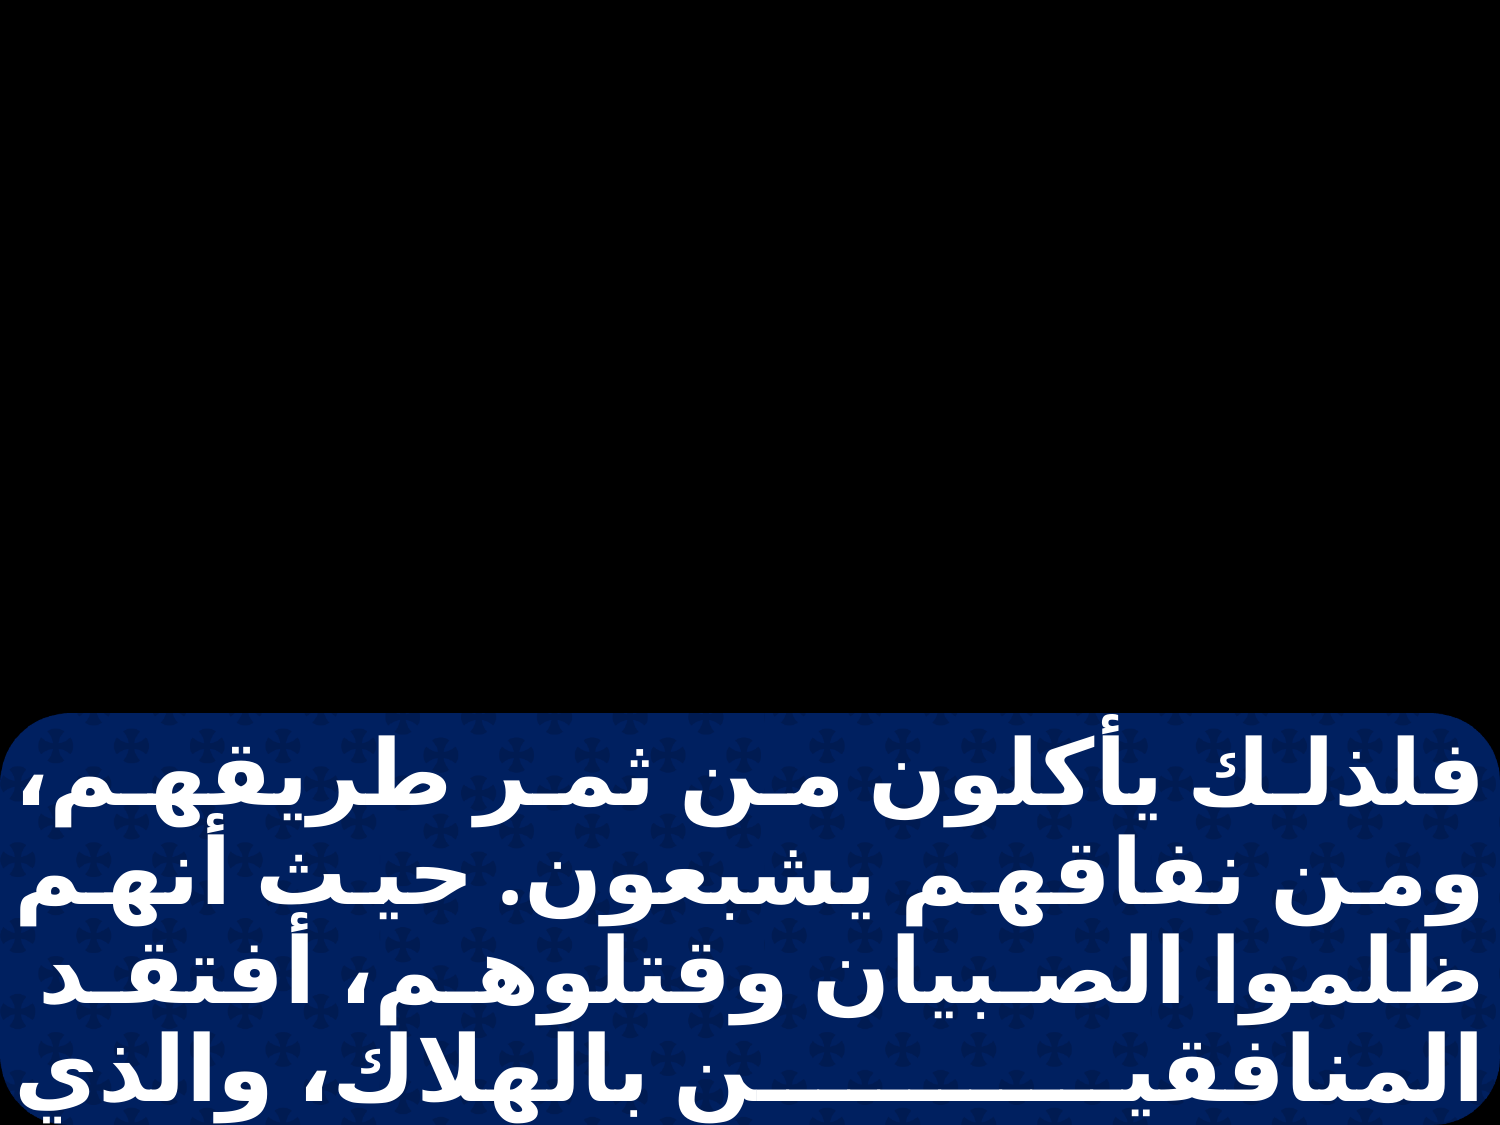

فلذلك يأكلون من ثمر طريقهم، ومن نفاقهم يشبعون. حيث أنهم ظلموا الصبيان وقتلوهم، أفتقد  المنافقين بالهلاك، والذي يطيعني يسكن على رجاء ويستريح بلا خوف من كل شر.